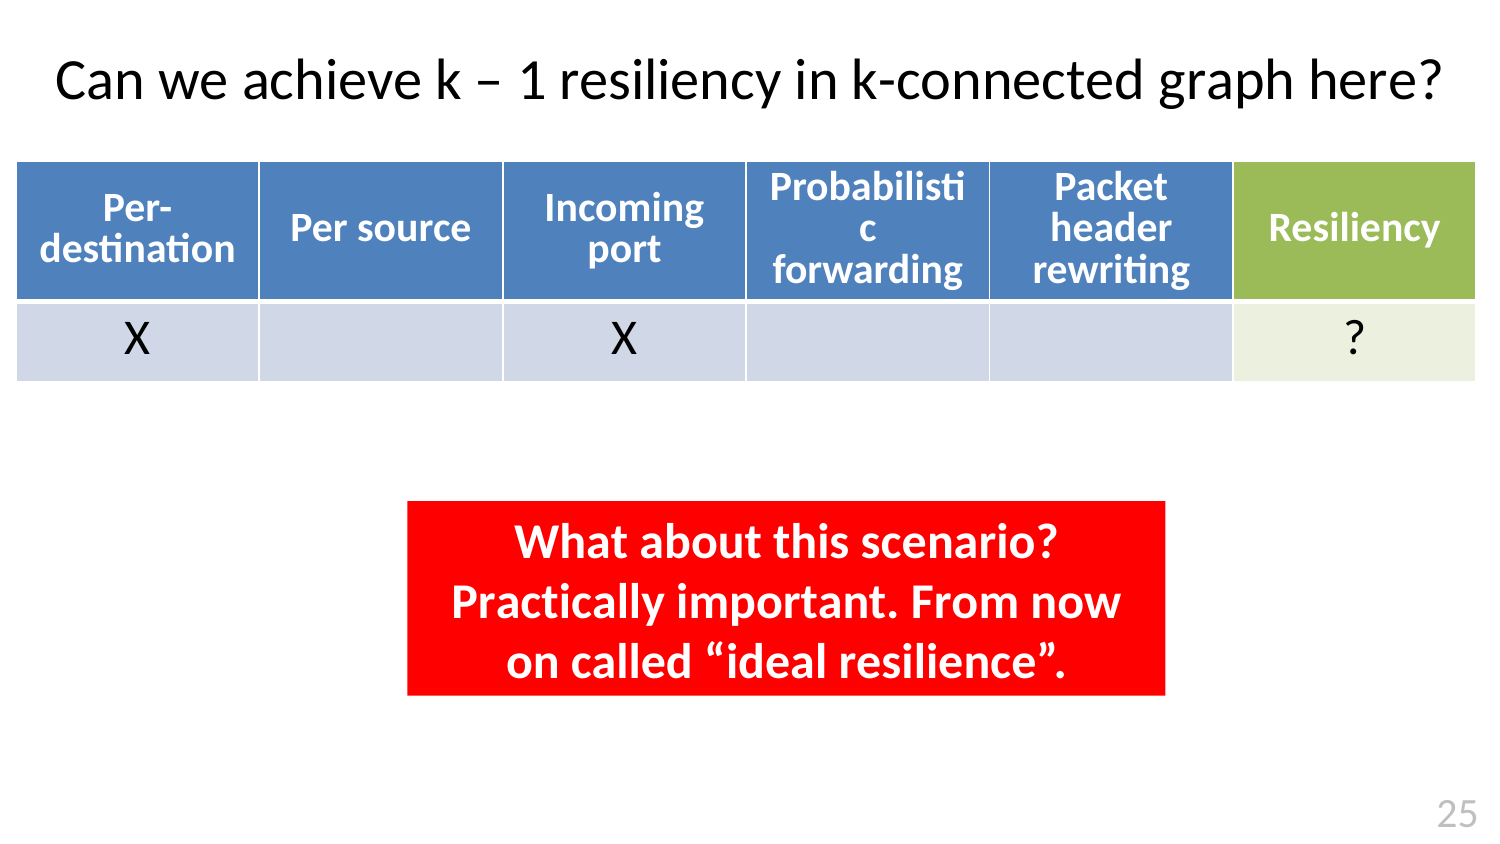

# Can we achieve k – 1 resiliency in k-connected graph here?
| Per-destination | Per source | Incoming port | Probabilistic forwarding | Packet header rewriting | Resiliency |
| --- | --- | --- | --- | --- | --- |
| X |  | X |  |  | ? |

What about this scenario? Practically important. From now on called “ideal resilience”.
25